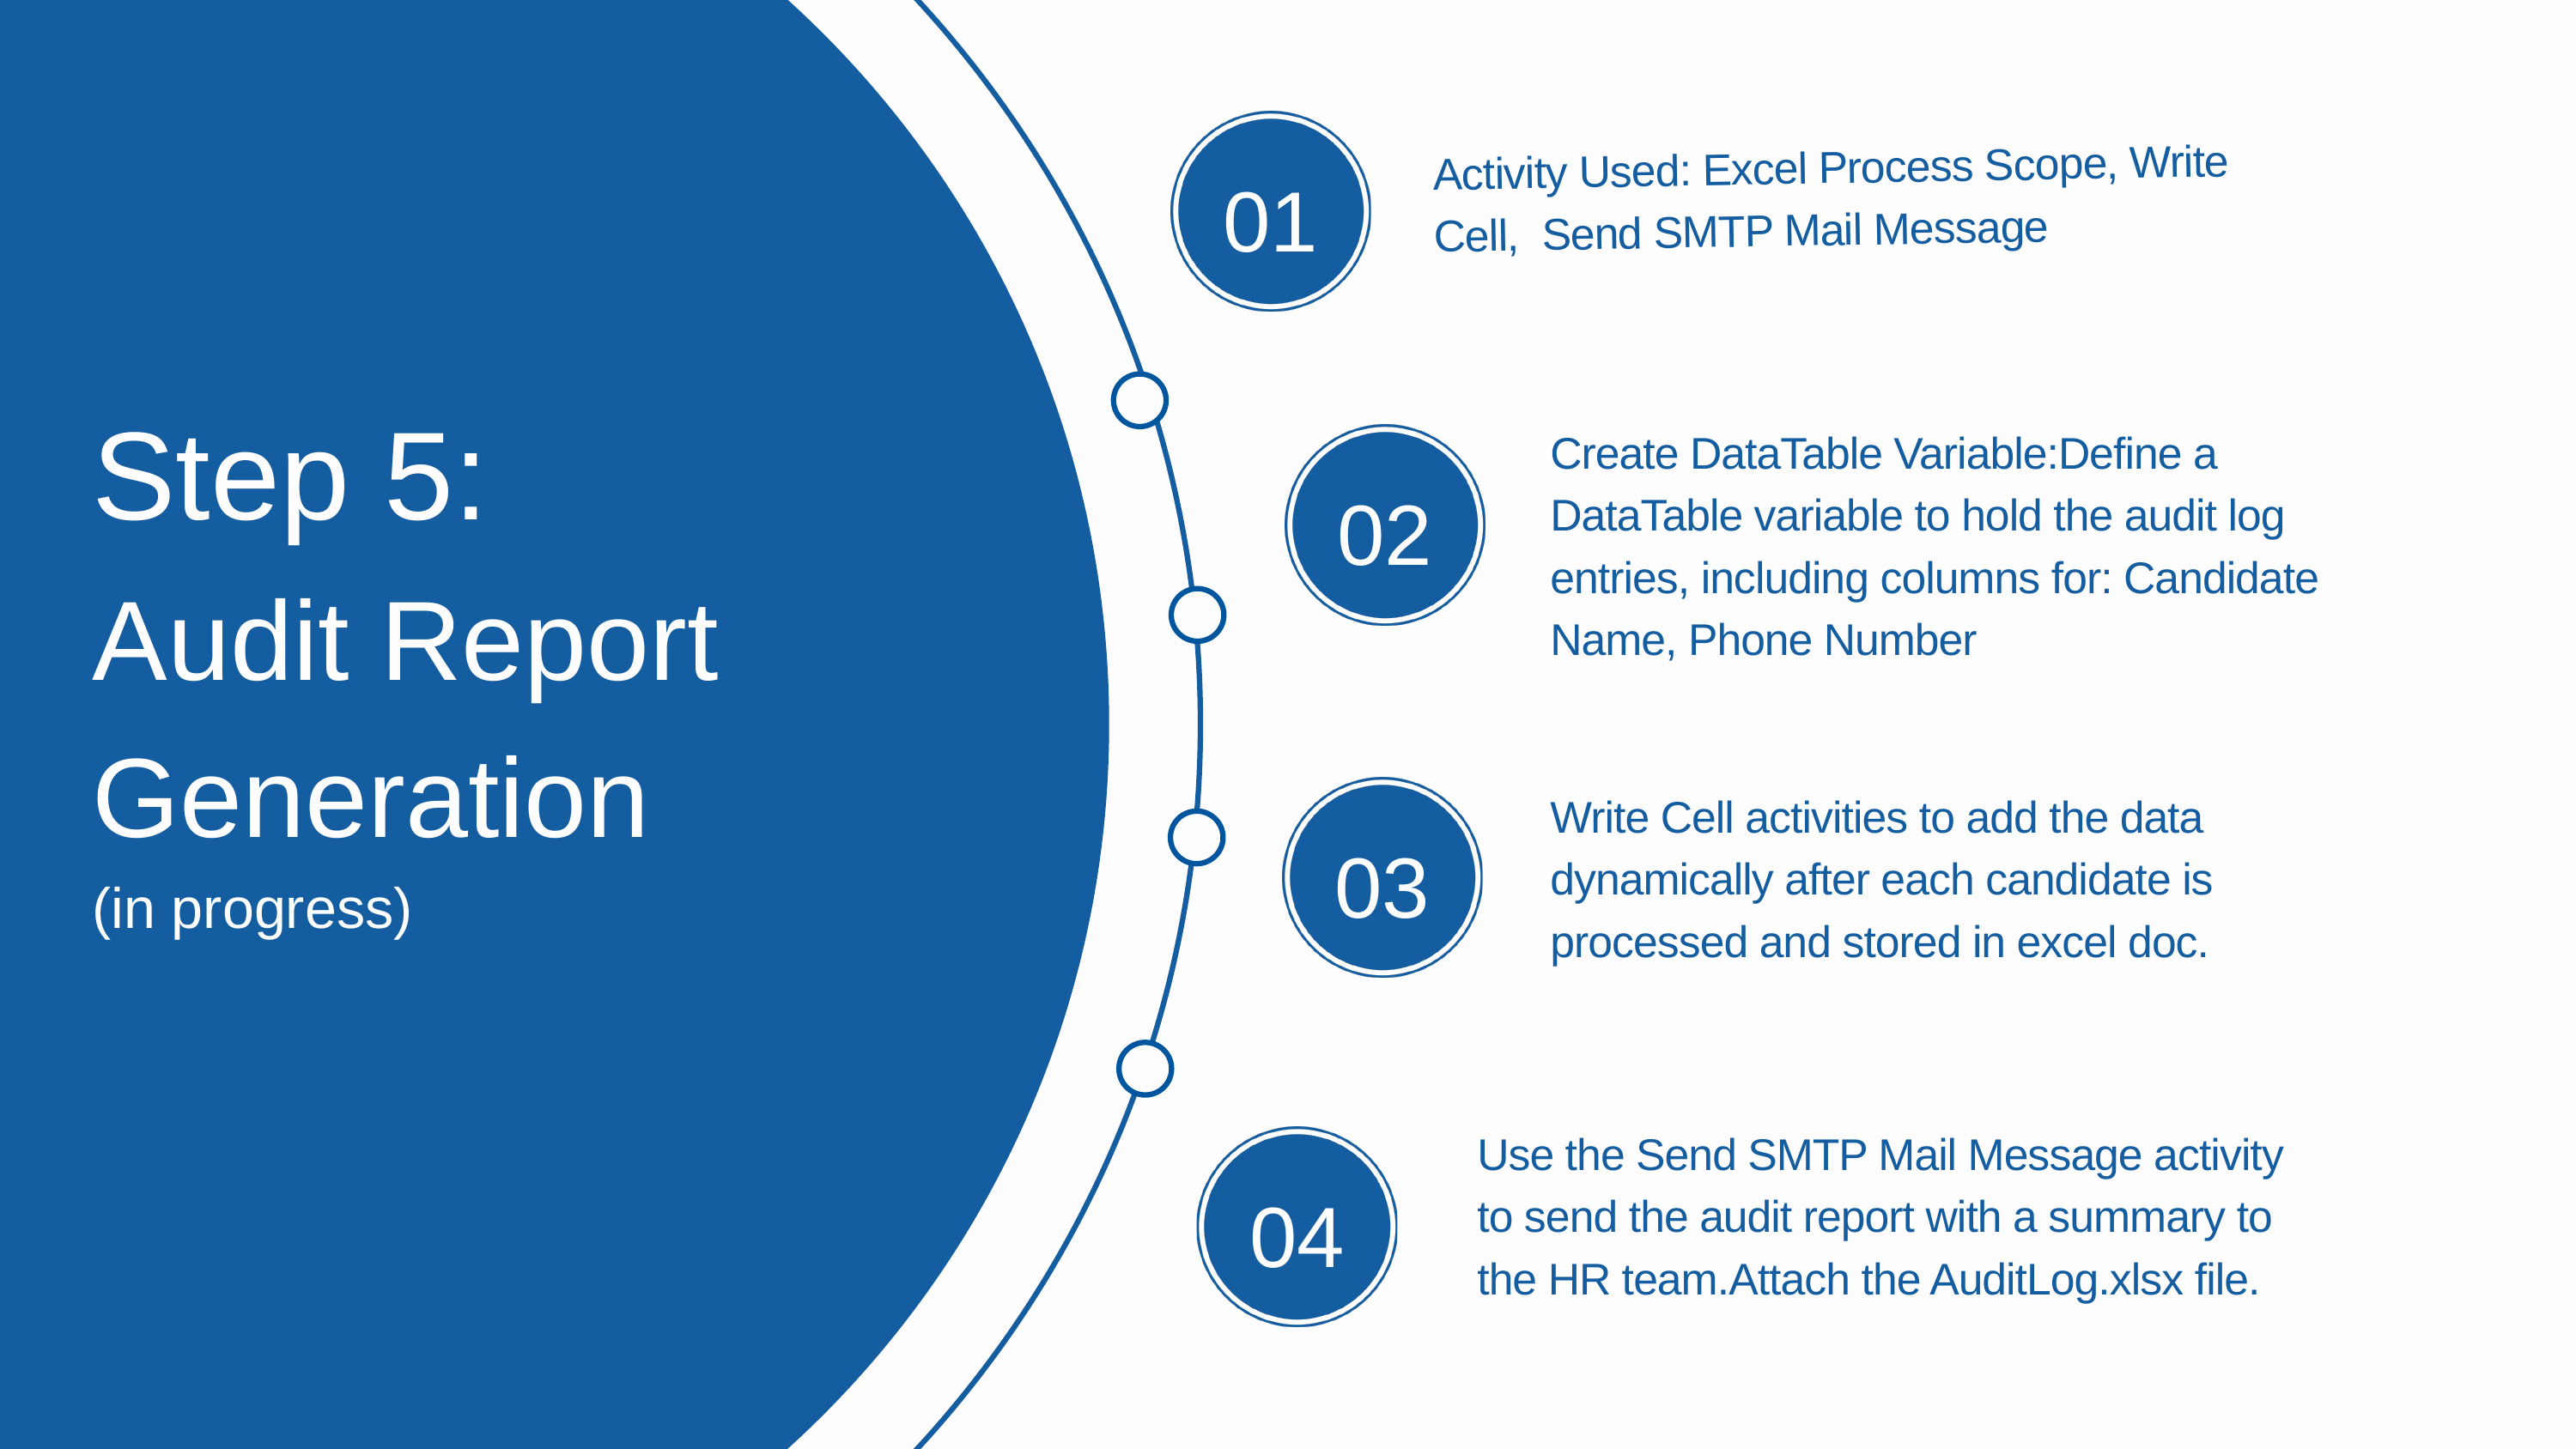

Activity Used: Excel Process Scope, Write Cell,  Send SMTP Mail Message
01
Step 5:
Audit Report Generation
(in progress)

Create DataTable Variable:Define a DataTable variable to hold the audit log entries, including columns for: Candidate Name, Phone Number

02

Write Cell activities to add the data dynamically after each candidate is processed and stored in excel doc.

03

Use the Send SMTP Mail Message activity to send the audit report with a summary to the HR team.Attach the AuditLog.xlsx file.

04